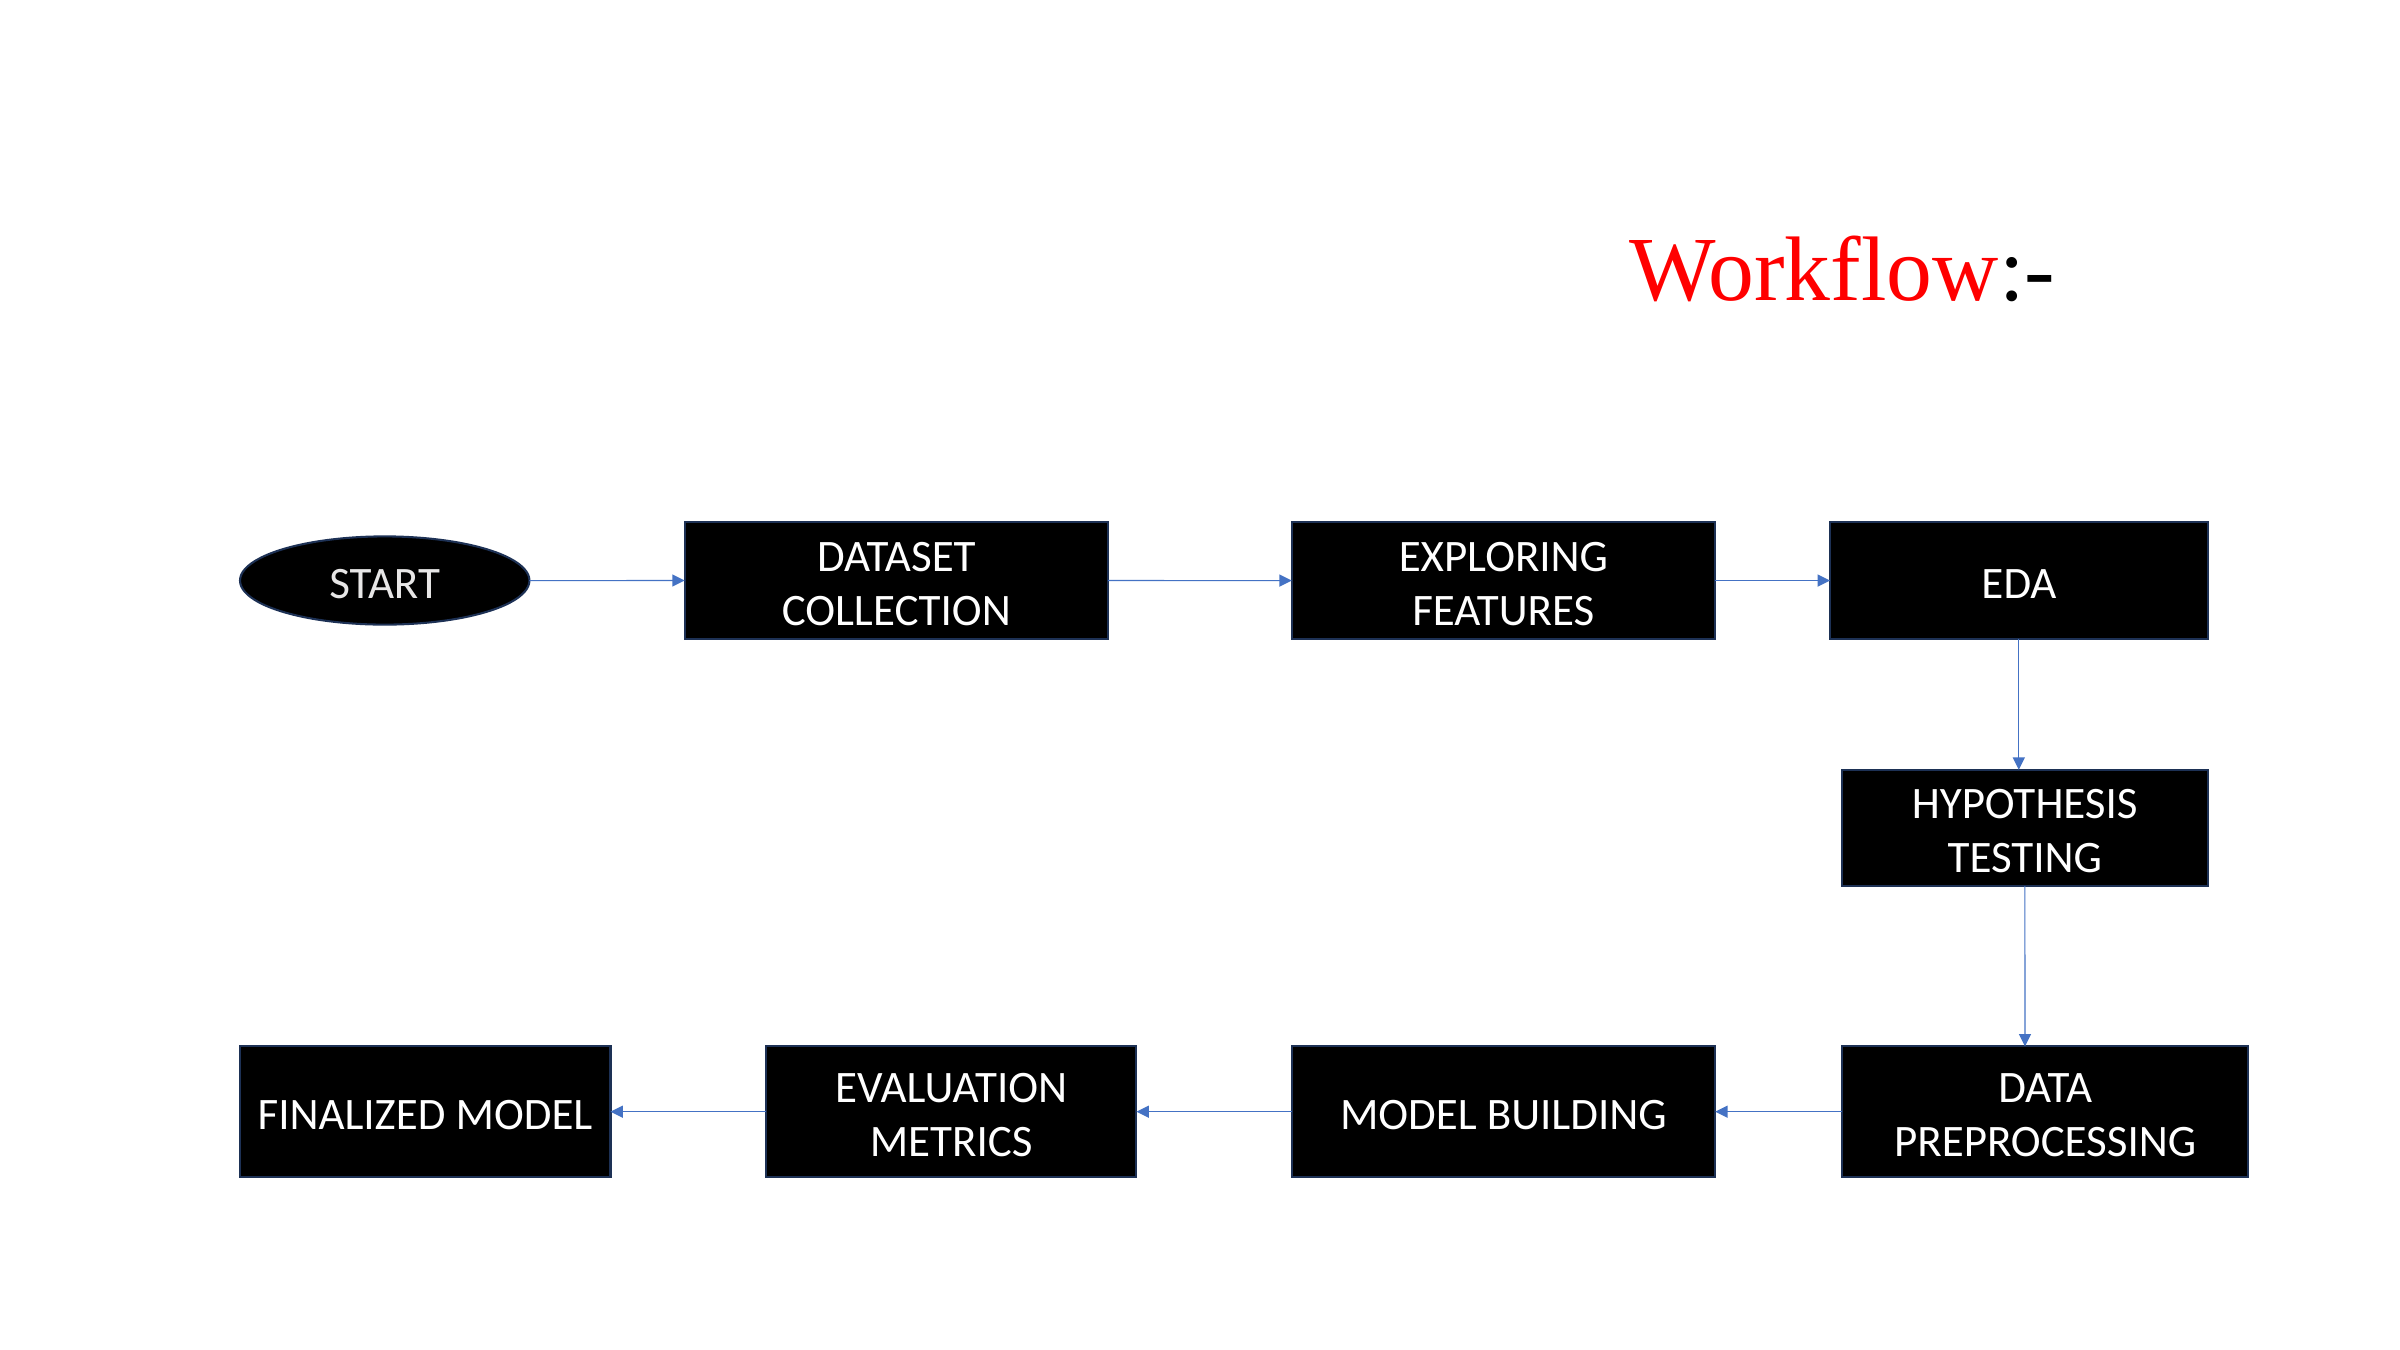

# Workflow:-
DATASET COLLECTION
EXPLORING FEATURES
EDA
START
HYPOTHESIS TESTING
FINALIZED MODEL
EVALUATION METRICS
MODEL BUILDING
DATA PREPROCESSING